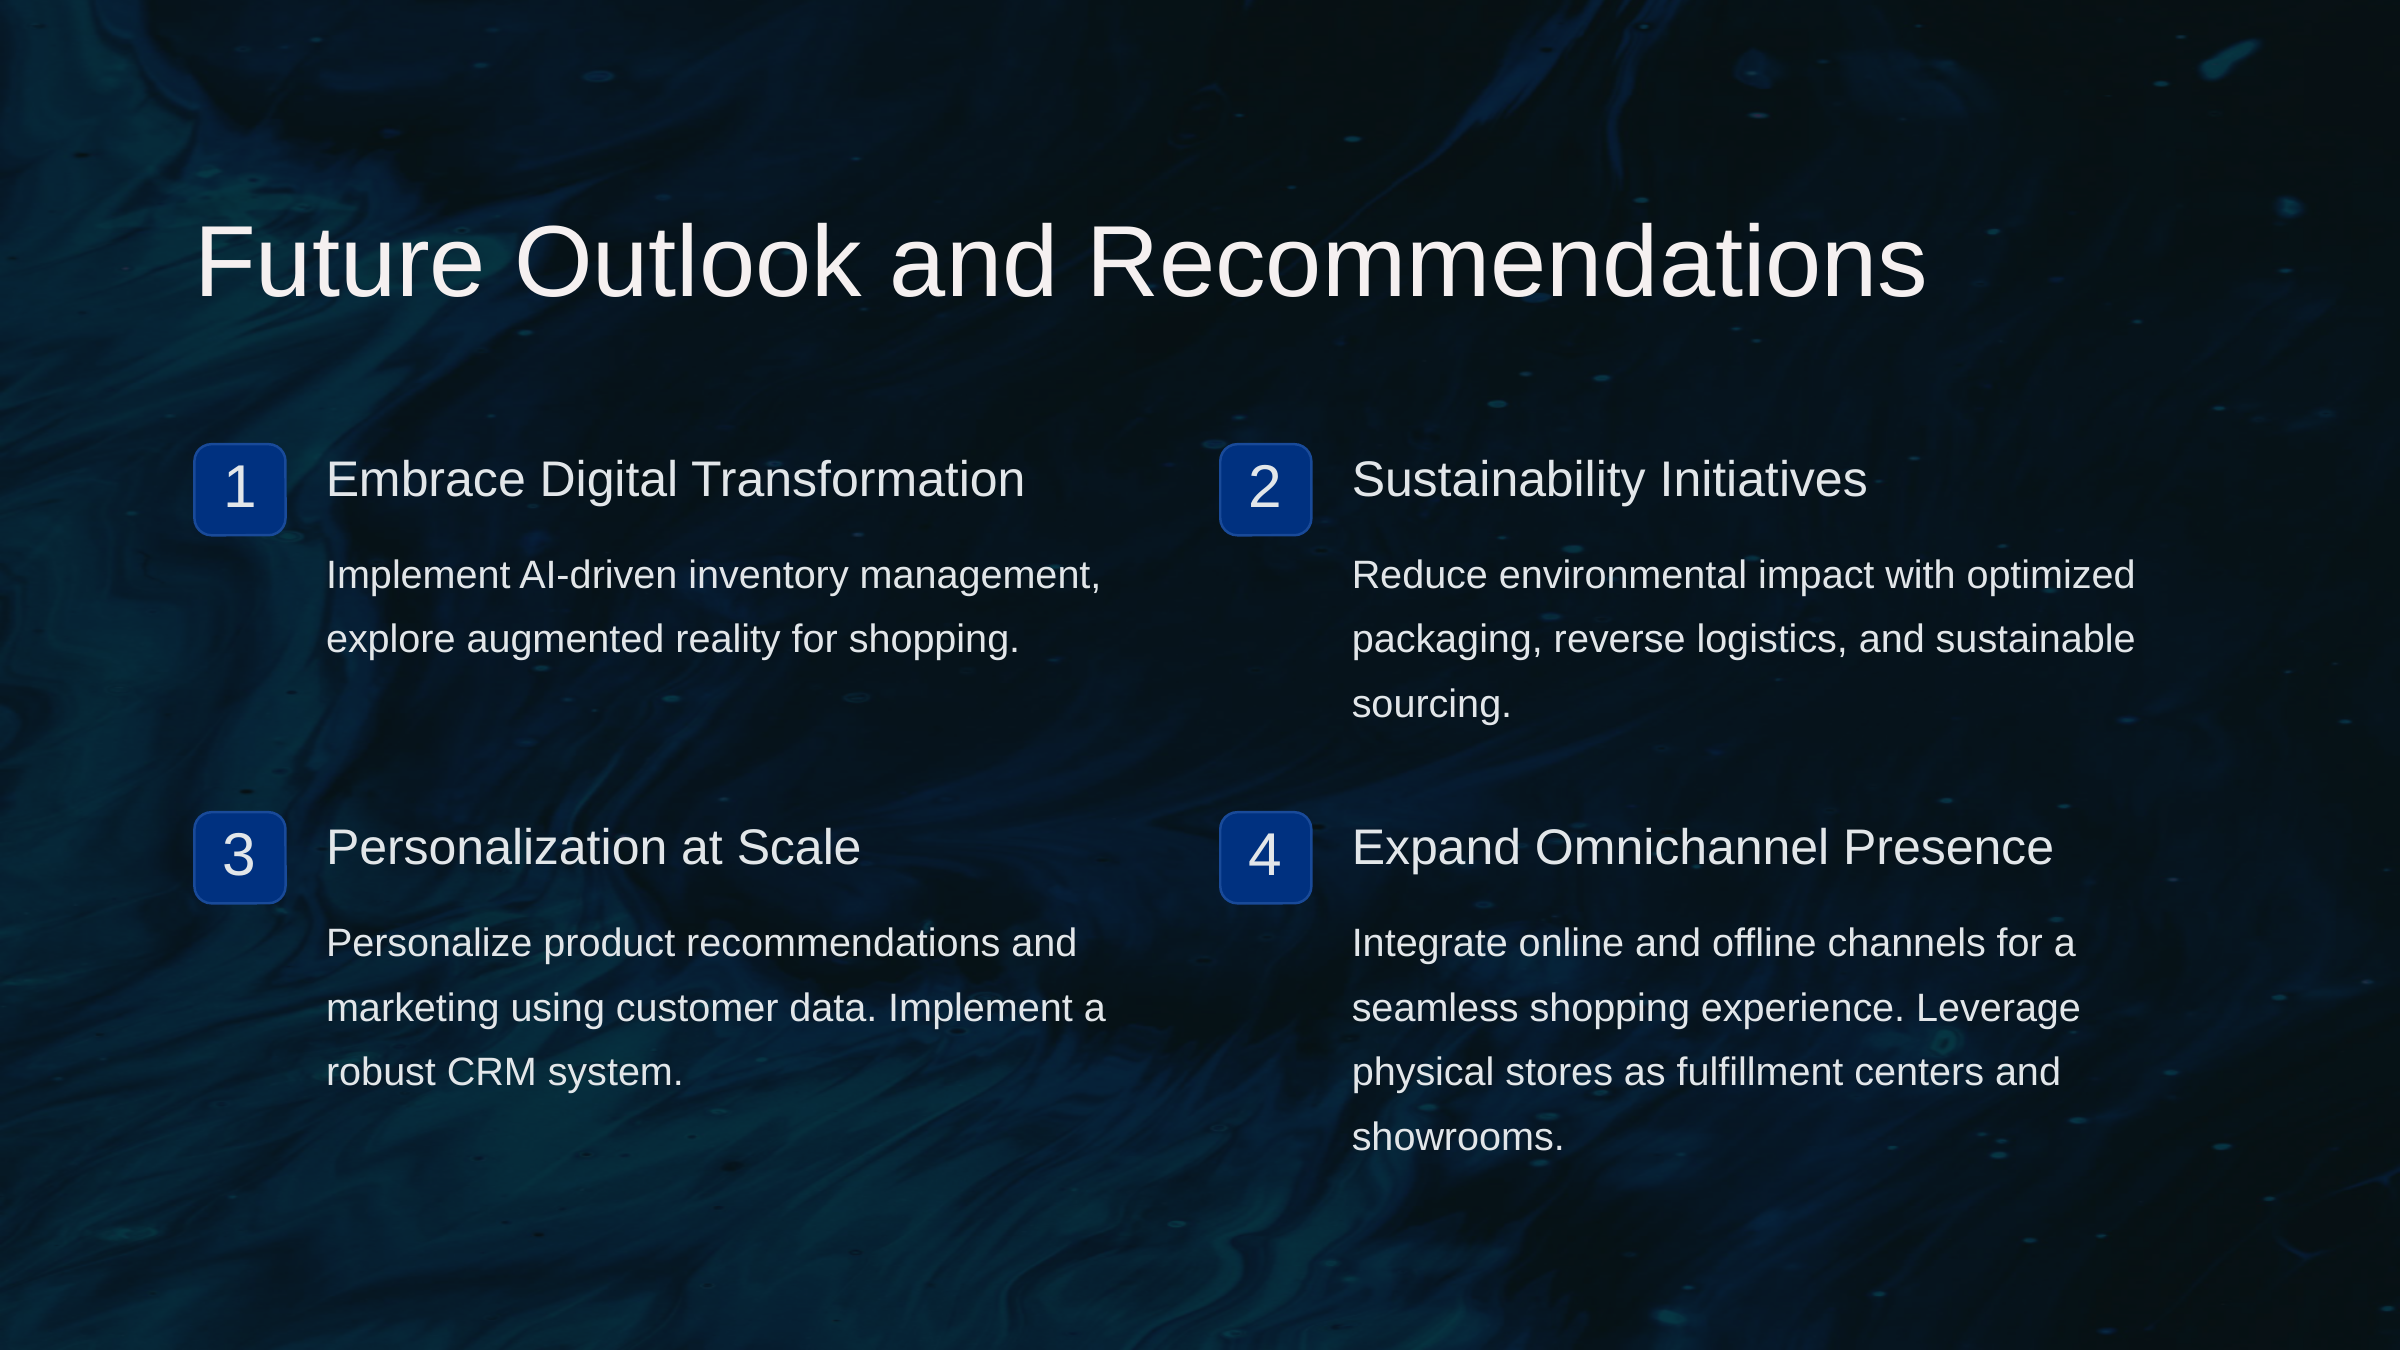

Future Outlook and Recommendations

Embrace Digital Transformation

Sustainability Initiatives
1
2
Implement AI-driven inventory management, explore augmented reality for shopping.
Reduce environmental impact with optimized packaging, reverse logistics, and sustainable sourcing.

Personalization at Scale

Expand Omnichannel Presence
3
4
Personalize product recommendations and marketing using customer data. Implement a robust CRM system.
Integrate online and offline channels for a seamless shopping experience. Leverage physical stores as fulfillment centers and showrooms.